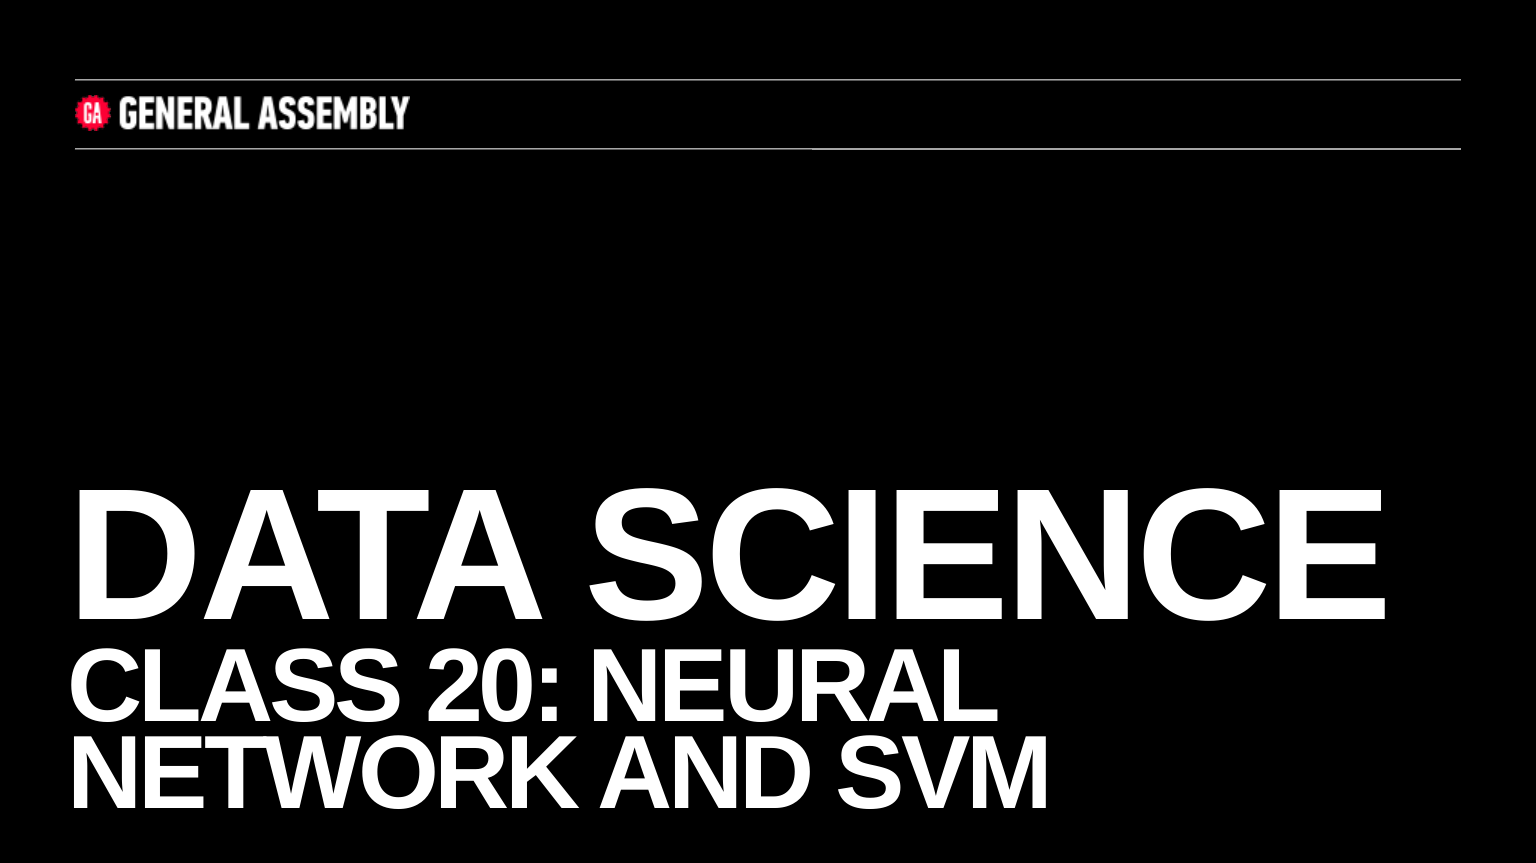

# DATA SCIENCE Class 20: Neural Network and SVM